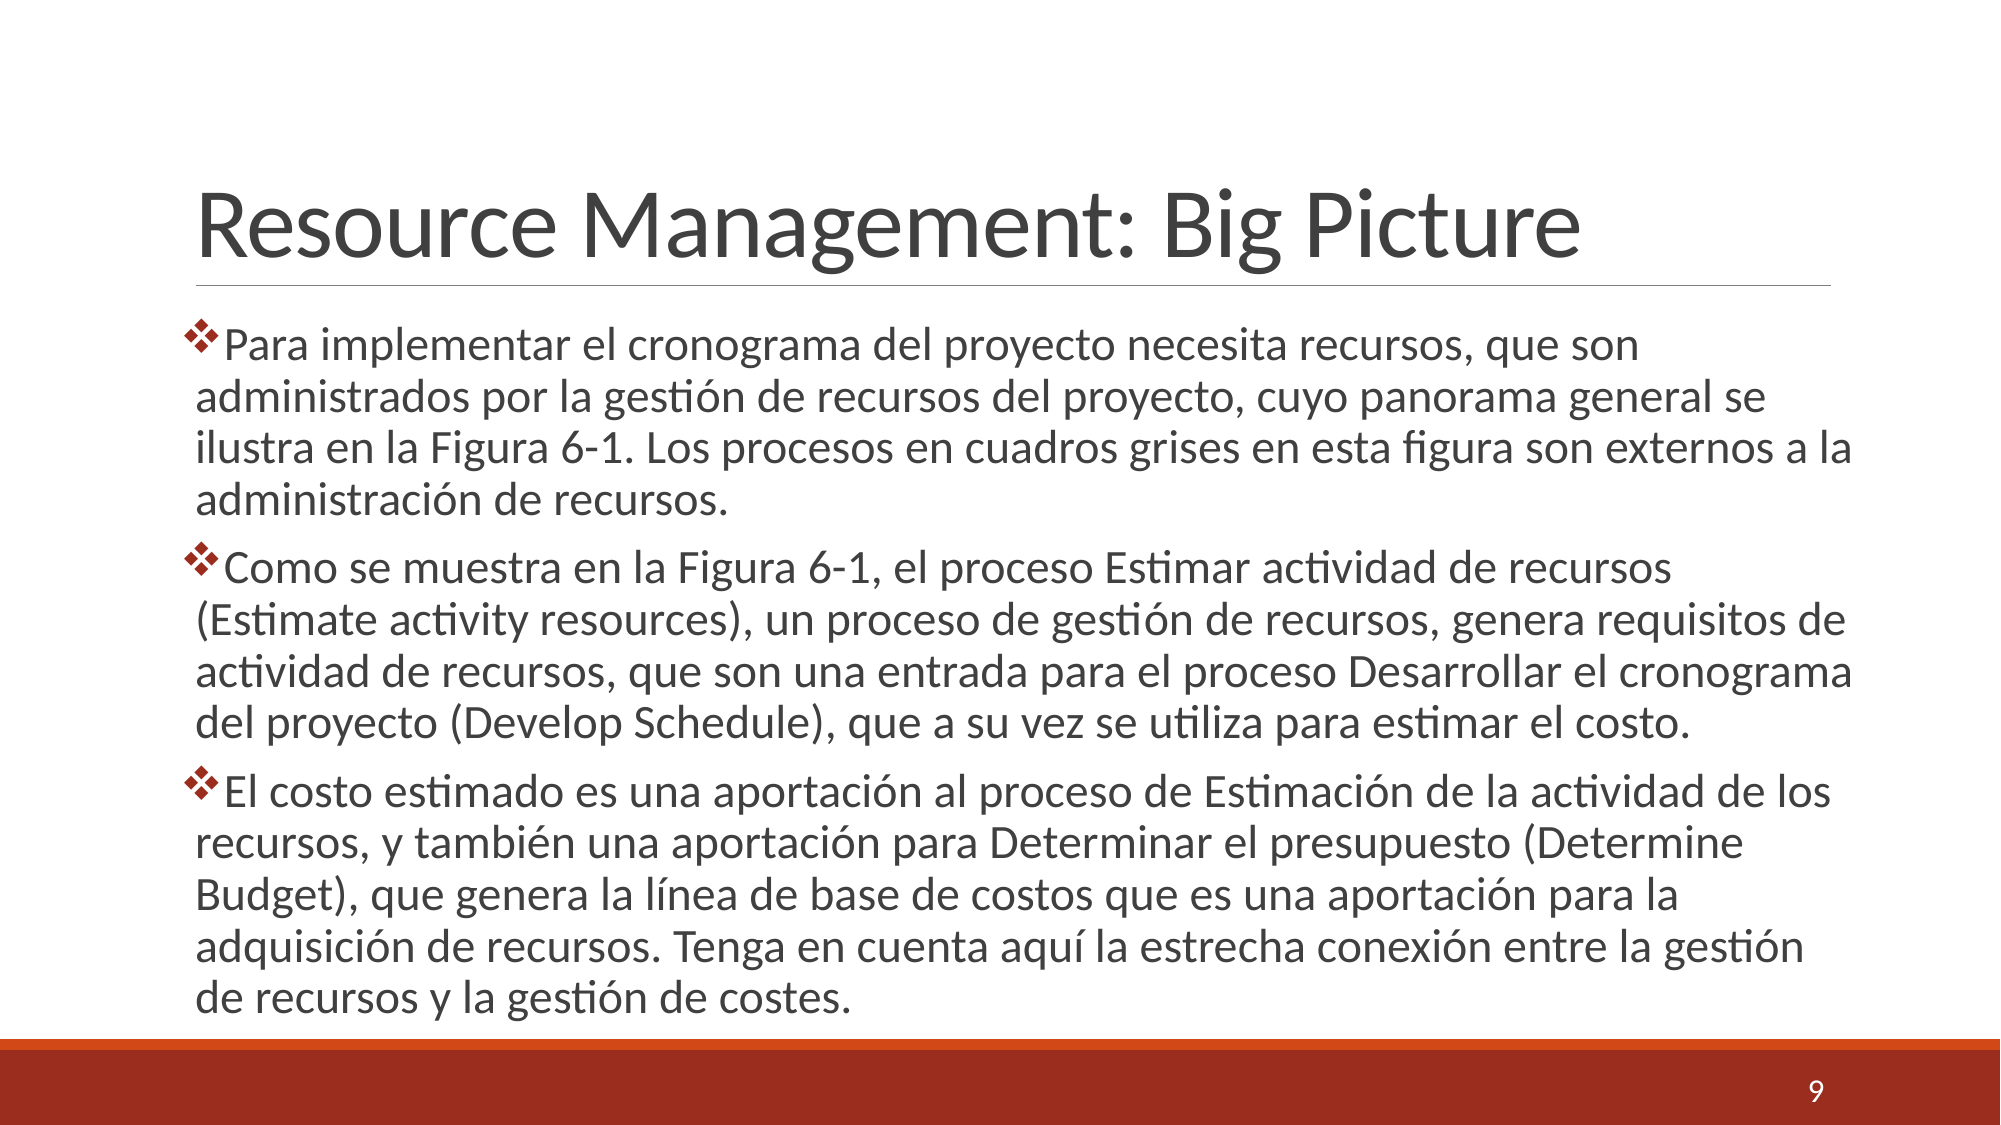

# Resource Management: Big Picture
Para implementar el cronograma del proyecto necesita recursos, que son administrados por la gestión de recursos del proyecto, cuyo panorama general se ilustra en la Figura 6-1. Los procesos en cuadros grises en esta figura son externos a la administración de recursos.
Como se muestra en la Figura 6-1, el proceso Estimar actividad de recursos (Estimate activity resources), un proceso de gestión de recursos, genera requisitos de actividad de recursos, que son una entrada para el proceso Desarrollar el cronograma del proyecto (Develop Schedule), que a su vez se utiliza para estimar el costo.
El costo estimado es una aportación al proceso de Estimación de la actividad de los recursos, y también una aportación para Determinar el presupuesto (Determine Budget), que genera la línea de base de costos que es una aportación para la adquisición de recursos. Tenga en cuenta aquí la estrecha conexión entre la gestión de recursos y la gestión de costes.
9